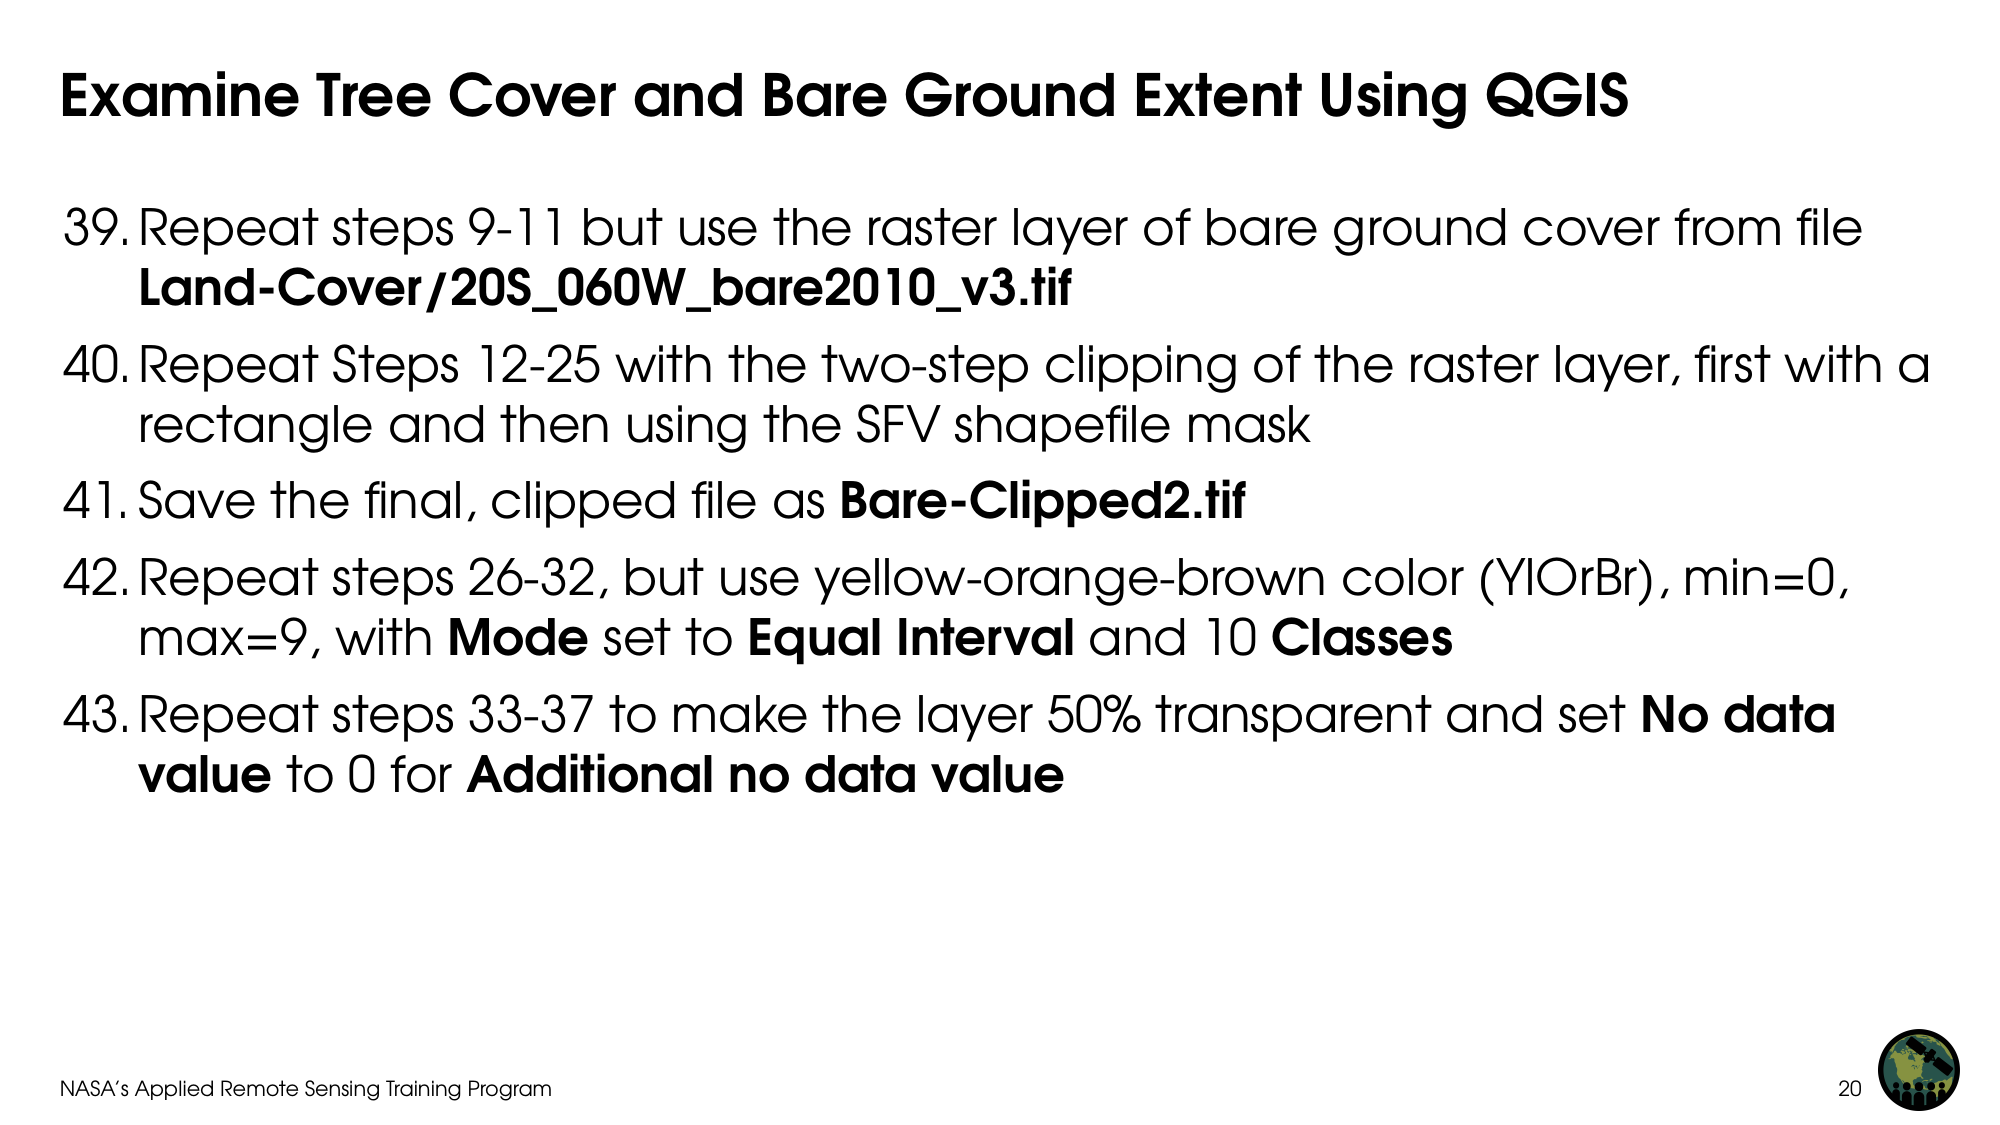

# Examine Tree Cover and Bare Ground Extent Using QGIS
Repeat steps 9-11 but use the raster layer of bare ground cover from file Land-Cover/20S_060W_bare2010_v3.tif
Repeat Steps 12-25 with the two-step clipping of the raster layer, first with a rectangle and then using the SFV shapefile mask
Save the final, clipped file as Bare-Clipped2.tif
Repeat steps 26-32, but use yellow-orange-brown color (YlOrBr), min=0, max=9, with Mode set to Equal Interval and 10 Classes
Repeat steps 33-37 to make the layer 50% transparent and set No data value to 0 for Additional no data value